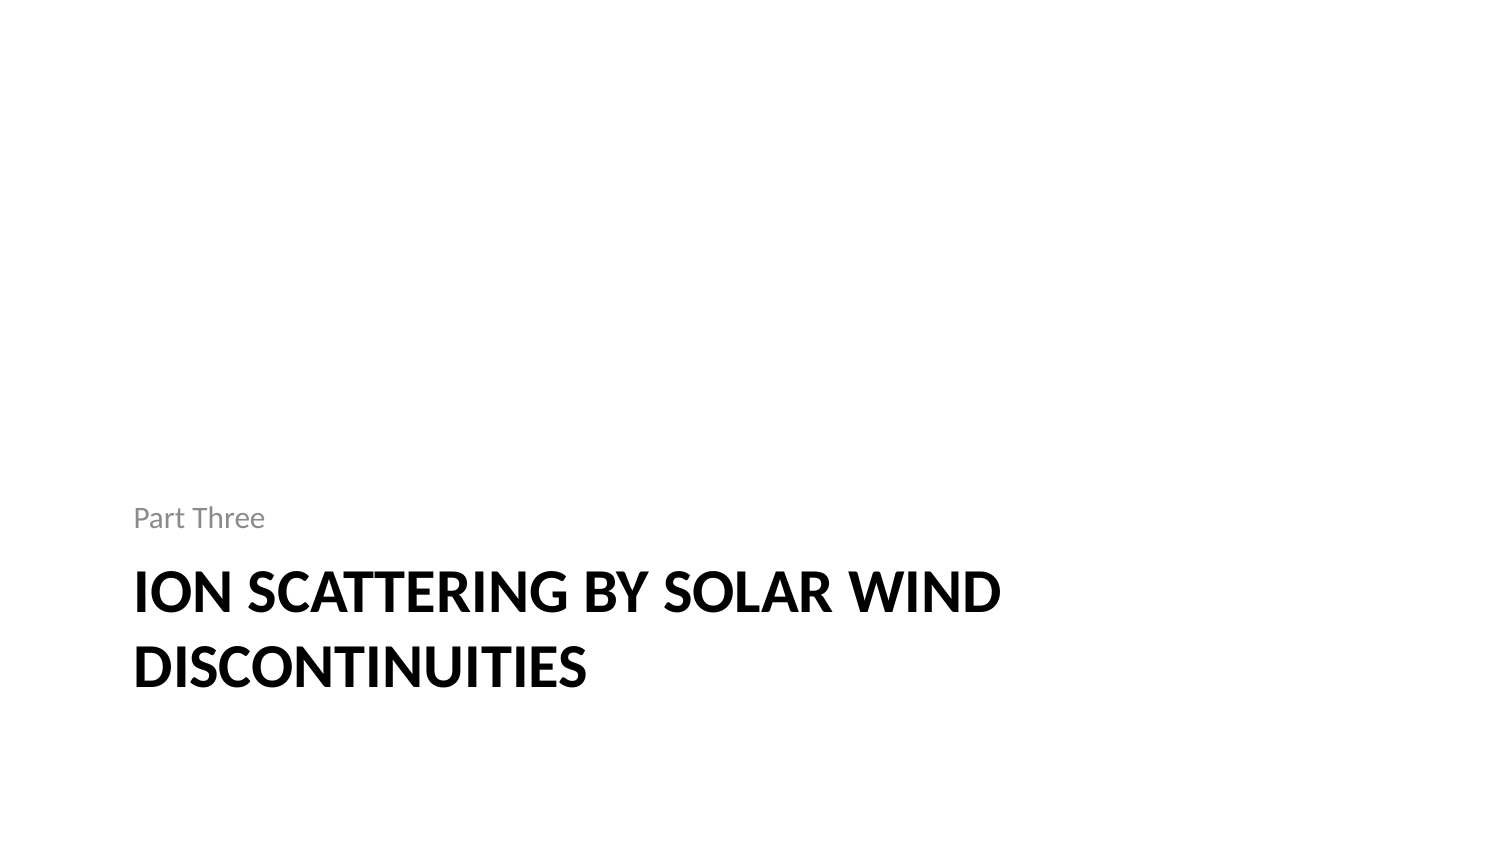

Part Three
# Ion scattering by solar wind discontinuities